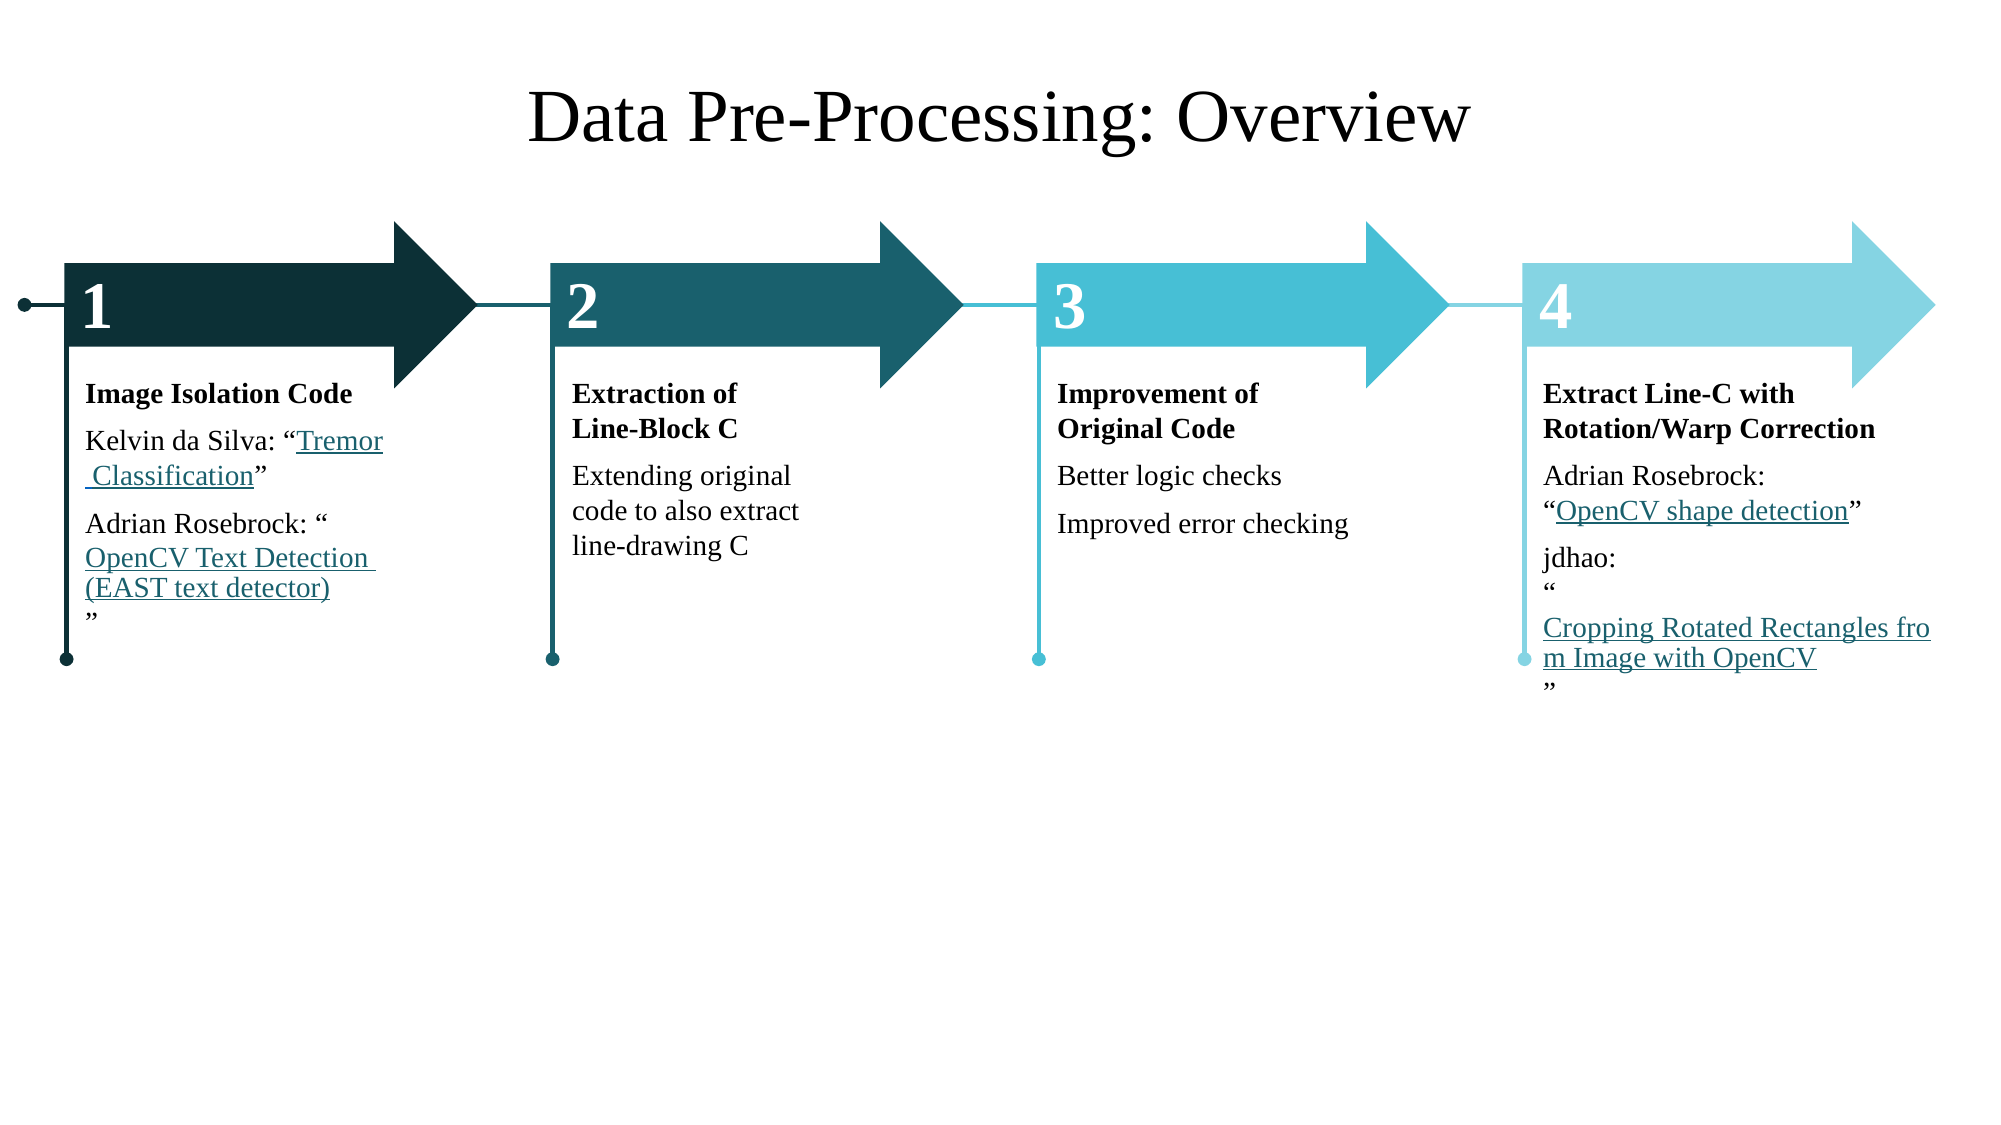

Data Pre-Processing: Overview

Improvement of
Original Code
Better logic checks
Improved error checking

Image Isolation Code
Kelvin da Silva: “Tremor Classification”
Adrian Rosebrock: “OpenCV Text Detection (EAST text detector)”

Extraction of
Line-Block C
Extending original
code to also extract
line-drawing C

Extract Line-C with Rotation/Warp Correction
Adrian Rosebrock:
“OpenCV shape detection”
jdhao:
“Cropping Rotated Rectangles from Image with OpenCV”
1
2
3
4